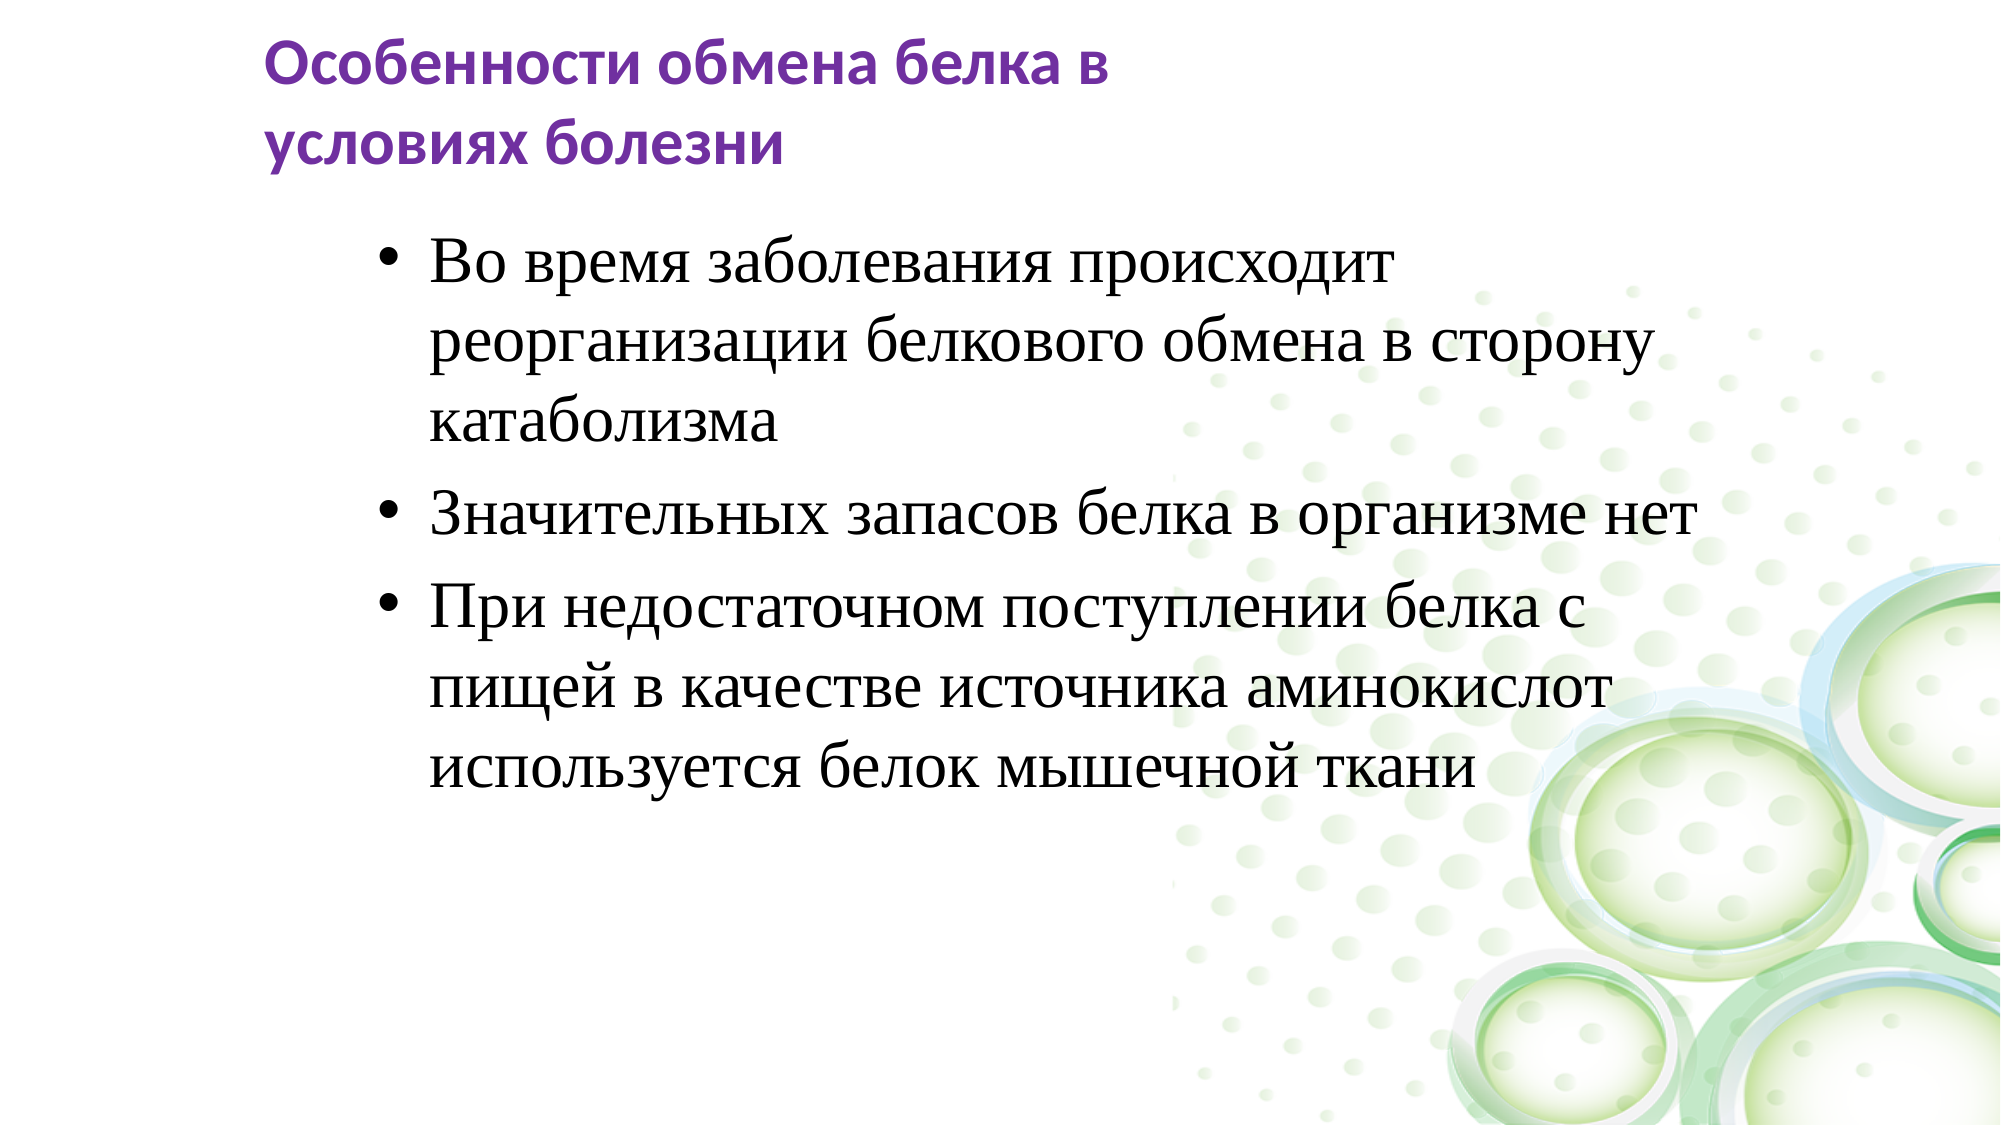

# Особенности обмена белка в условиях болезни
Во время заболевания происходит реорганизации белкового обмена в сторону катаболизма
Значительных запасов белка в организме нет
При недостаточном поступлении белка с пищей в качестве источника аминокислот используется белок мышечной ткани